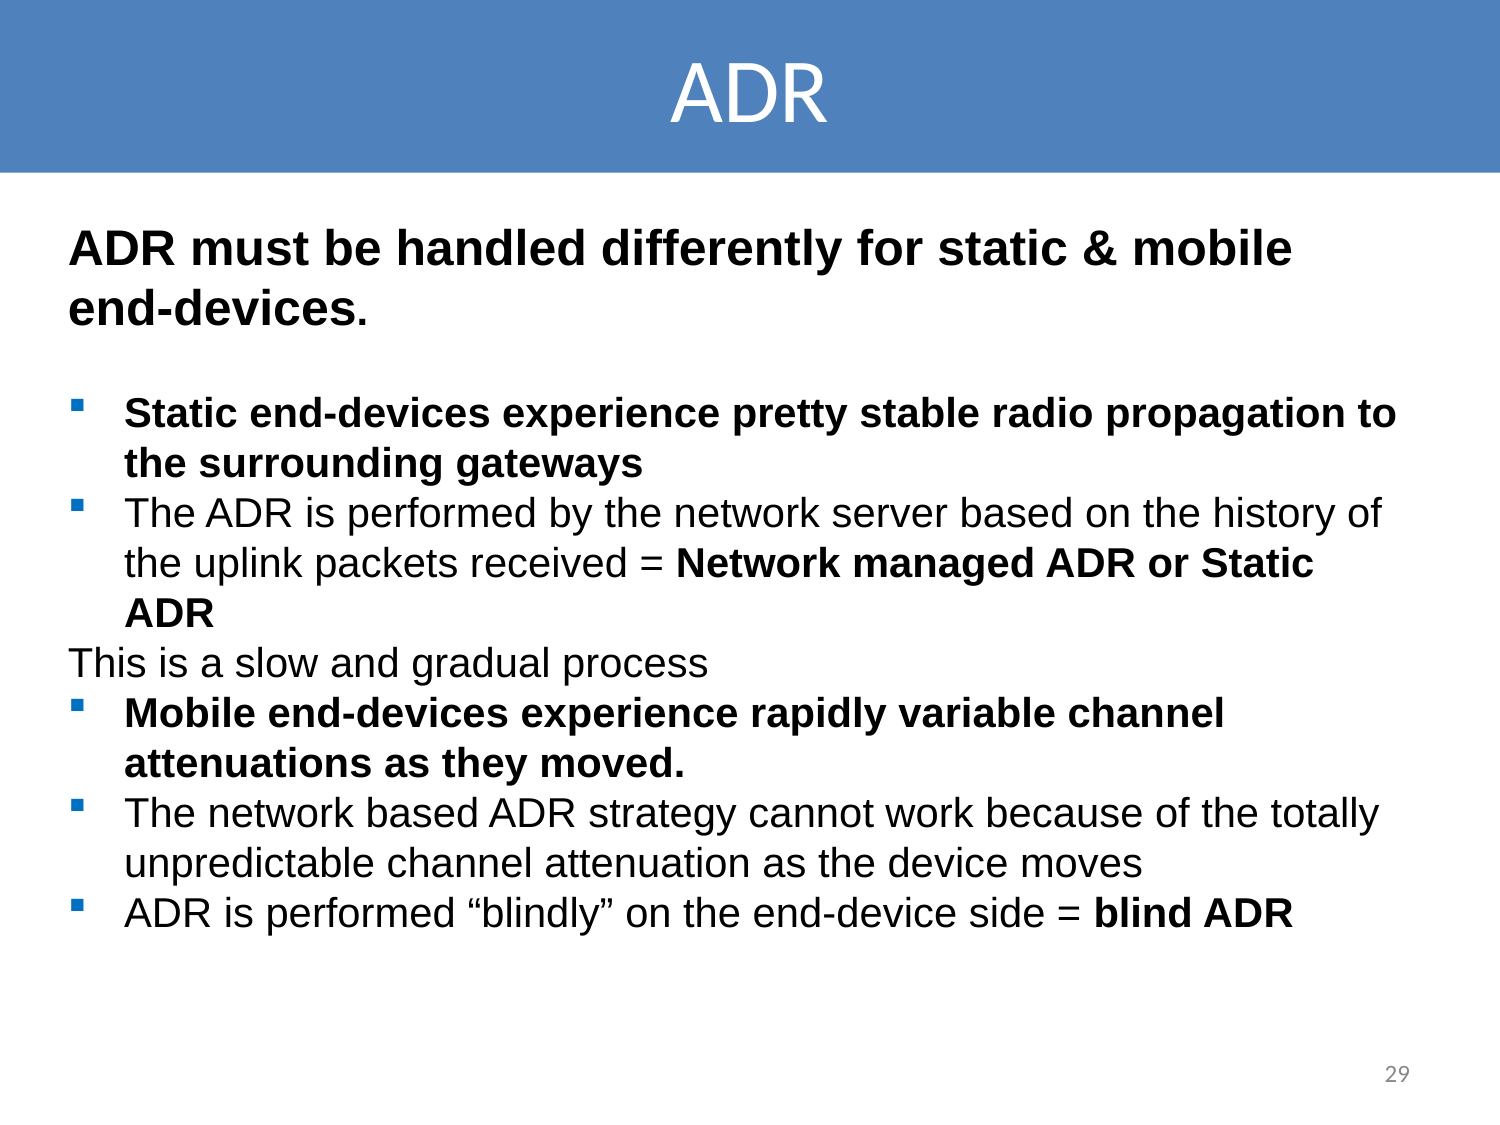

# ADR
ADR must be handled differently for static & mobile end-devices.

Static end-devices experience pretty stable radio propagation to the surrounding gateways
The ADR is performed by the network server based on the history of the uplink packets received = Network managed ADR or Static ADR
This is a slow and gradual process
Mobile end-devices experience rapidly variable channel attenuations as they moved.
The network based ADR strategy cannot work because of the totally unpredictable channel attenuation as the device moves
ADR is performed “blindly” on the end-device side = blind ADR
29